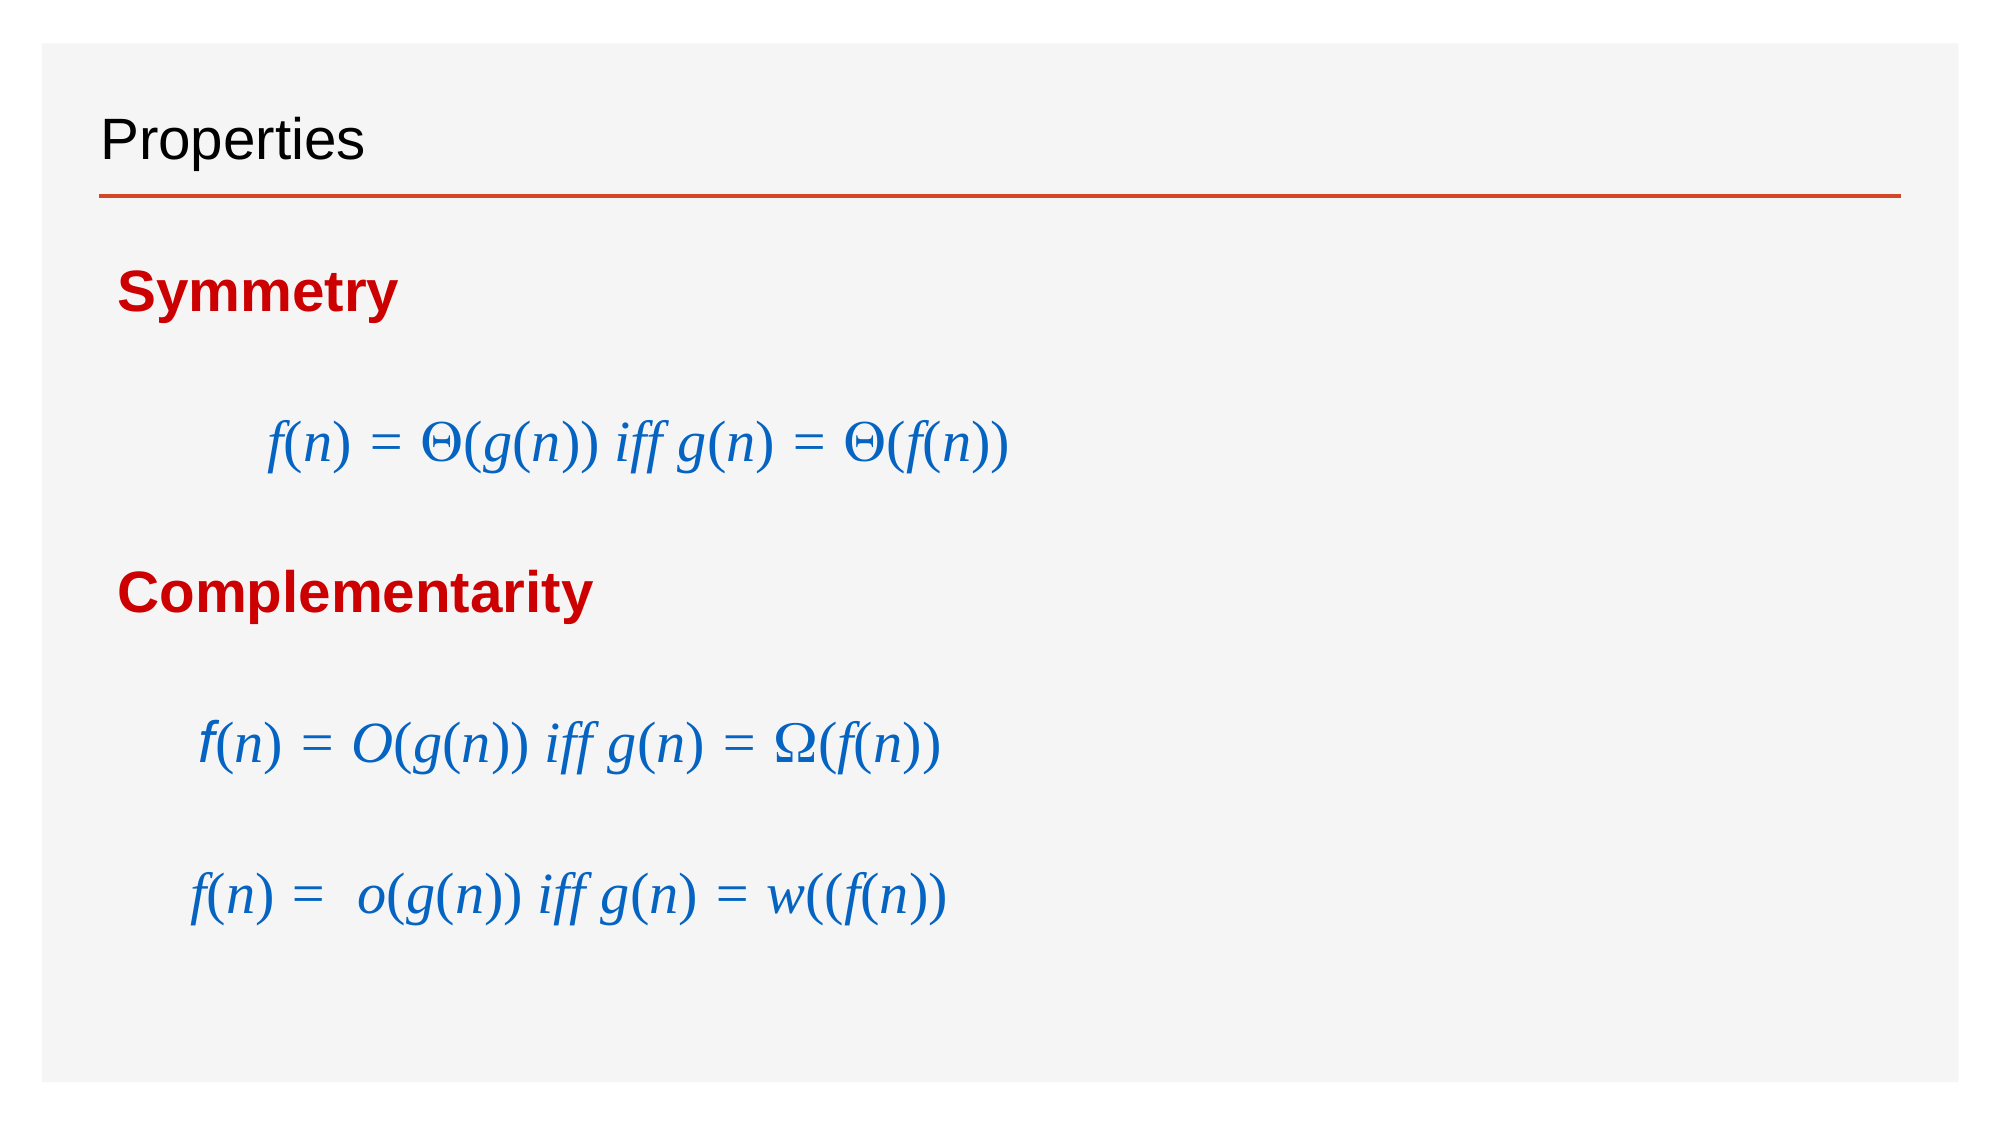

# Properties
Symmetry
	f(n) = Θ(g(n)) iff g(n) = Θ(f(n))
Complementarity
     f(n) = O(g(n)) iff g(n) = Ω(f(n))
     f(n) =  o(g(n)) iff g(n) = w((f(n))